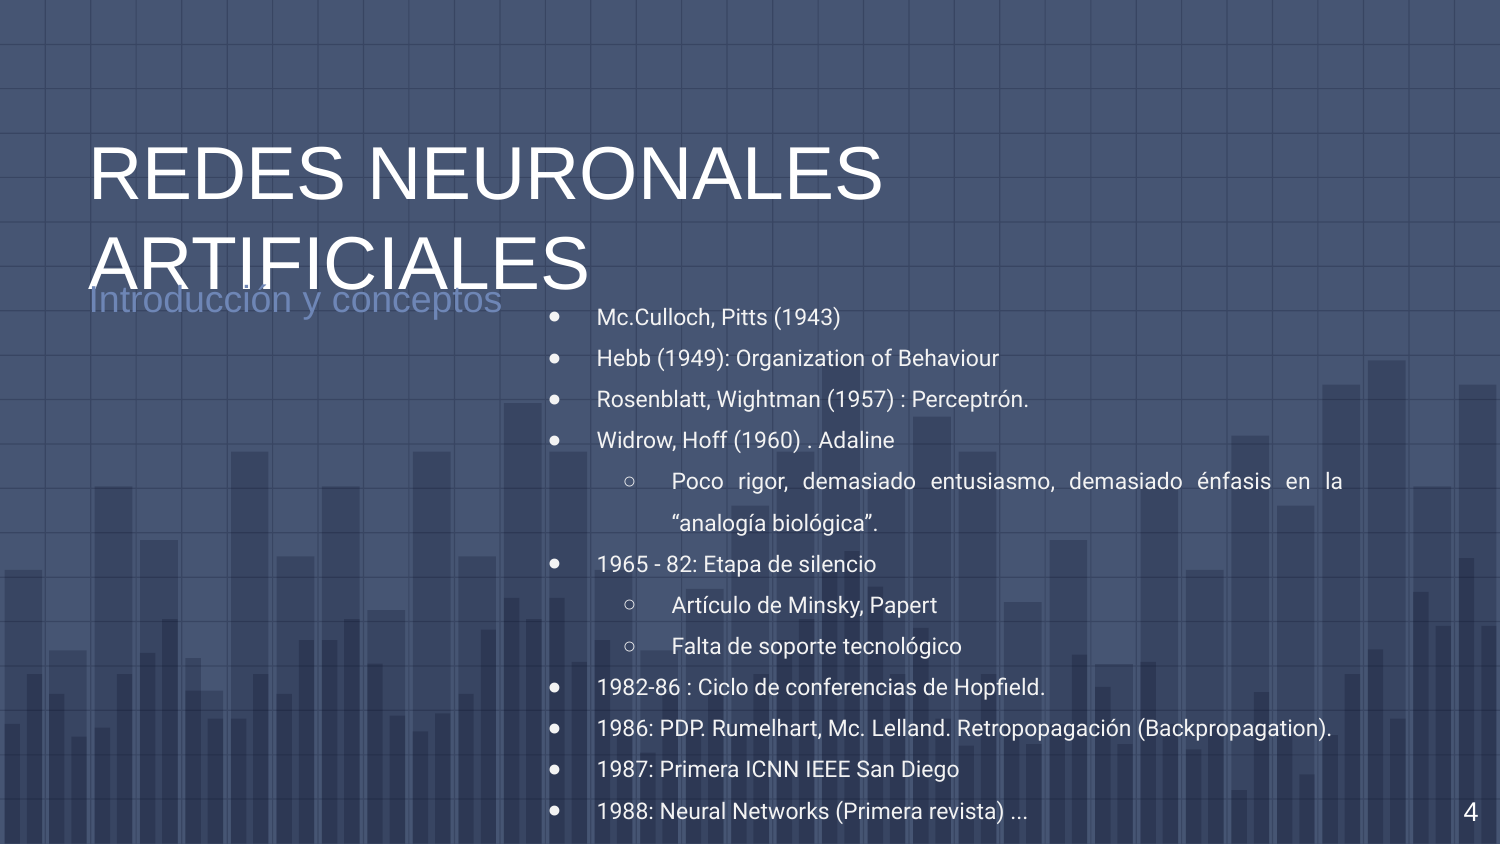

REDES NEURONALES ARTIFICIALES
Introducción y conceptos
Mc.Culloch, Pitts (1943)
Hebb (1949): Organization of Behaviour
Rosenblatt, Wightman (1957) : Perceptrón.
Widrow, Hoff (1960) . Adaline
Poco rigor, demasiado entusiasmo, demasiado énfasis en la “analogía biológica”.
1965 - 82: Etapa de silencio
Artículo de Minsky, Papert
Falta de soporte tecnológico
1982-86 : Ciclo de conferencias de Hopfield.
1986: PDP. Rumelhart, Mc. Lelland. Retropopagación (Backpropagation).
1987: Primera ICNN IEEE San Diego
1988: Neural Networks (Primera revista) ...

4